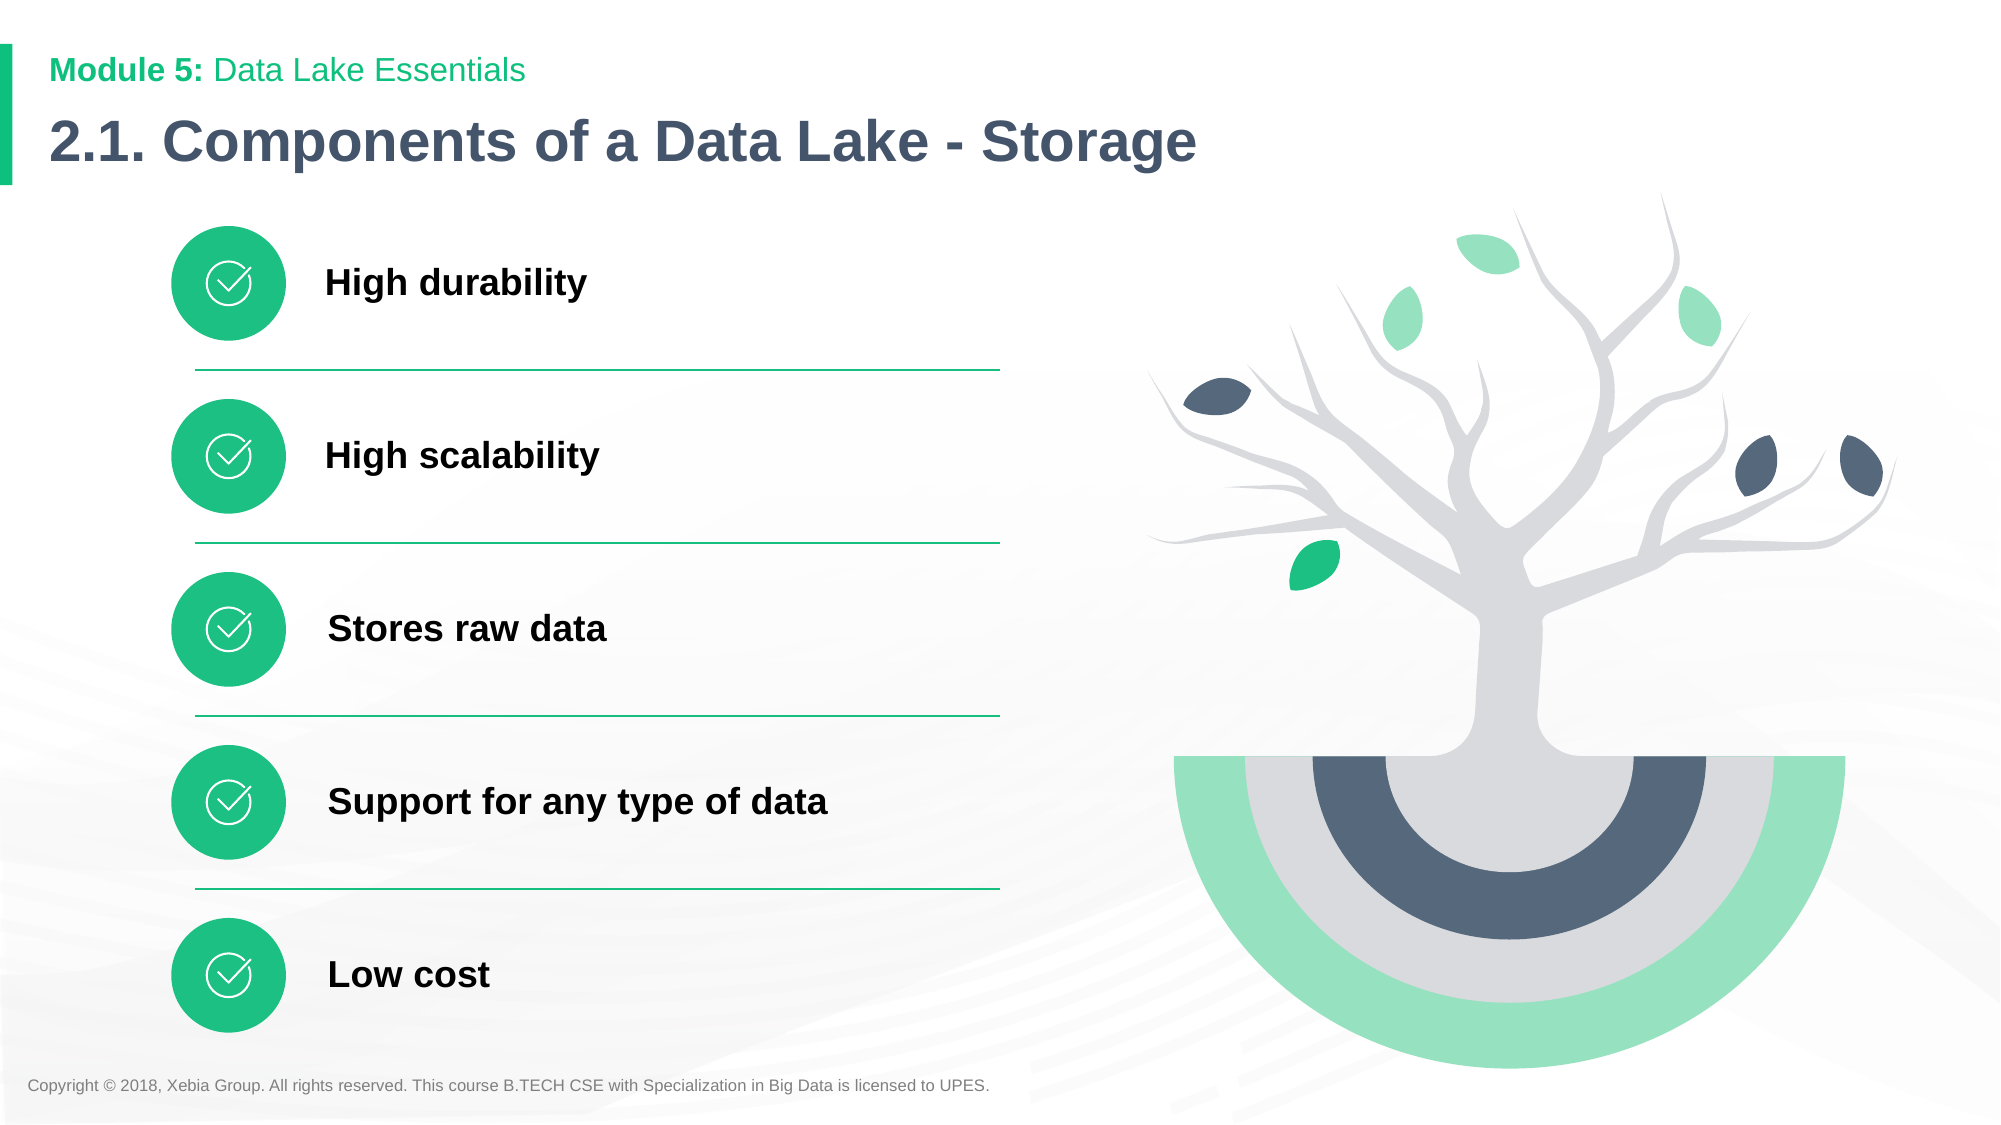

Module 5: Data Lake Essentials
# 2.1. Components of a Data Lake - Storage

High durability

High scalability

Stores raw data

Support for any type of data

Low cost